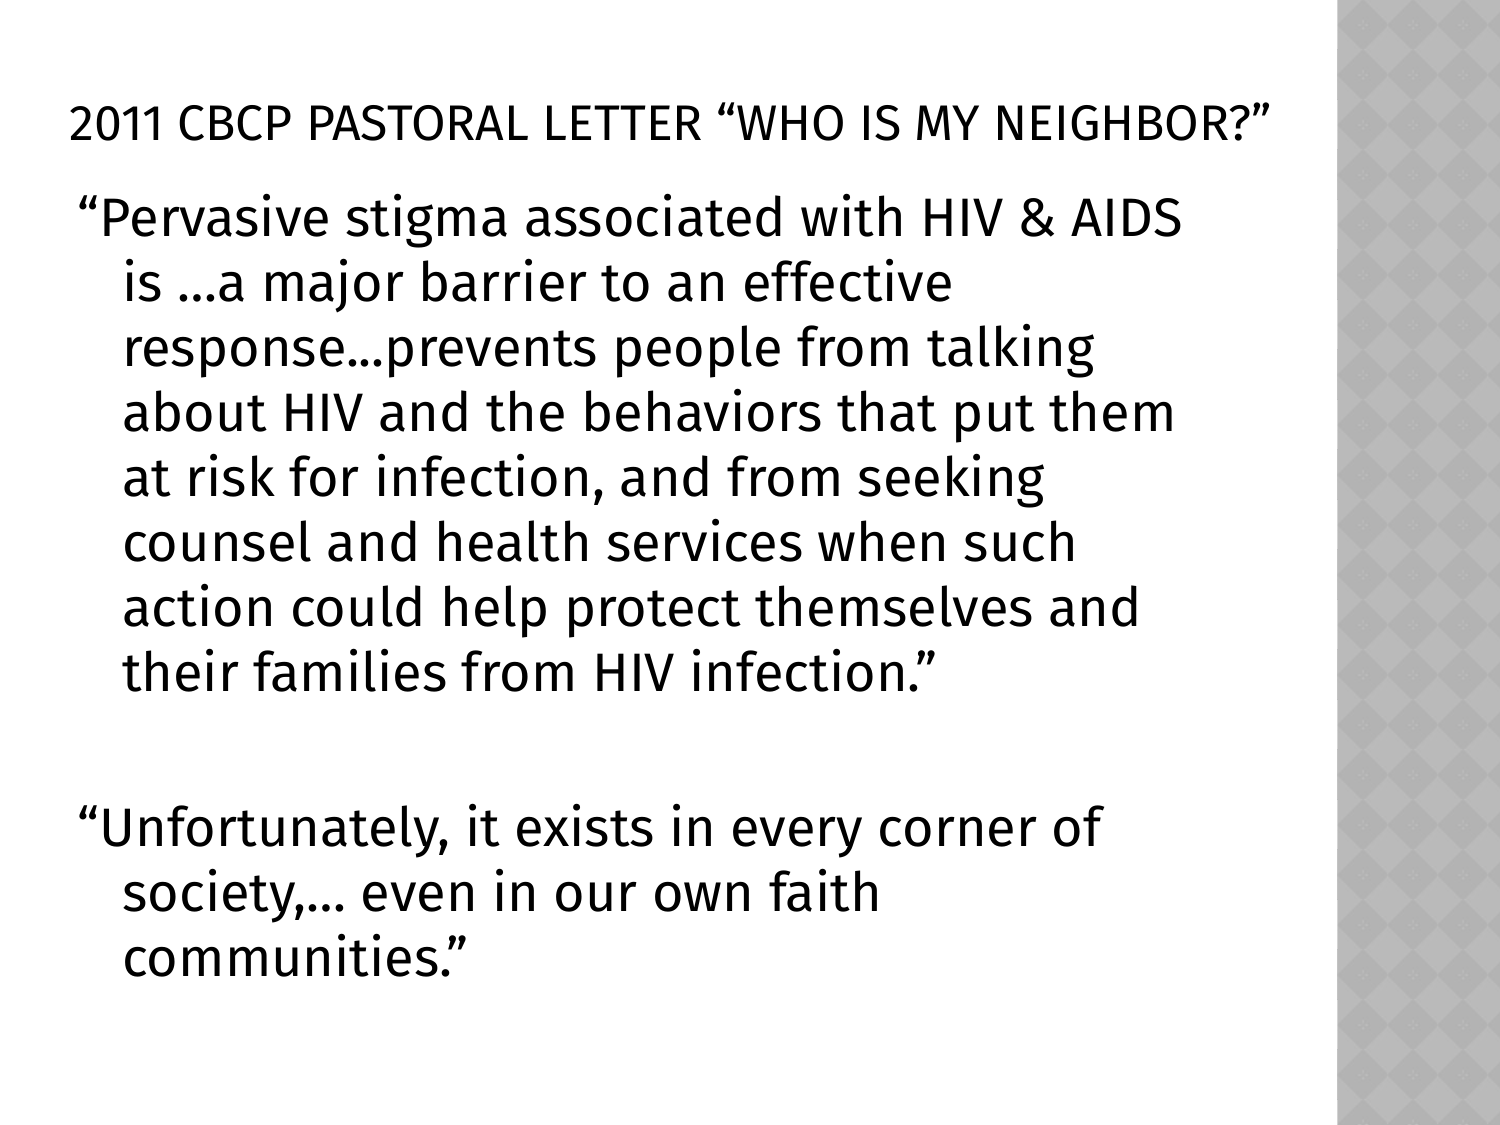

# 2011 CBCP Pastoral letter “who is my neighbor?”
“Pervasive stigma associated with HIV & AIDS is …a major barrier to an effective response...prevents people from talking about HIV and the behaviors that put them at risk for infection, and from seeking counsel and health services when such action could help protect themselves and their families from HIV infection.”

“Unfortunately, it exists in every corner of society,… even in our own faith communities.”